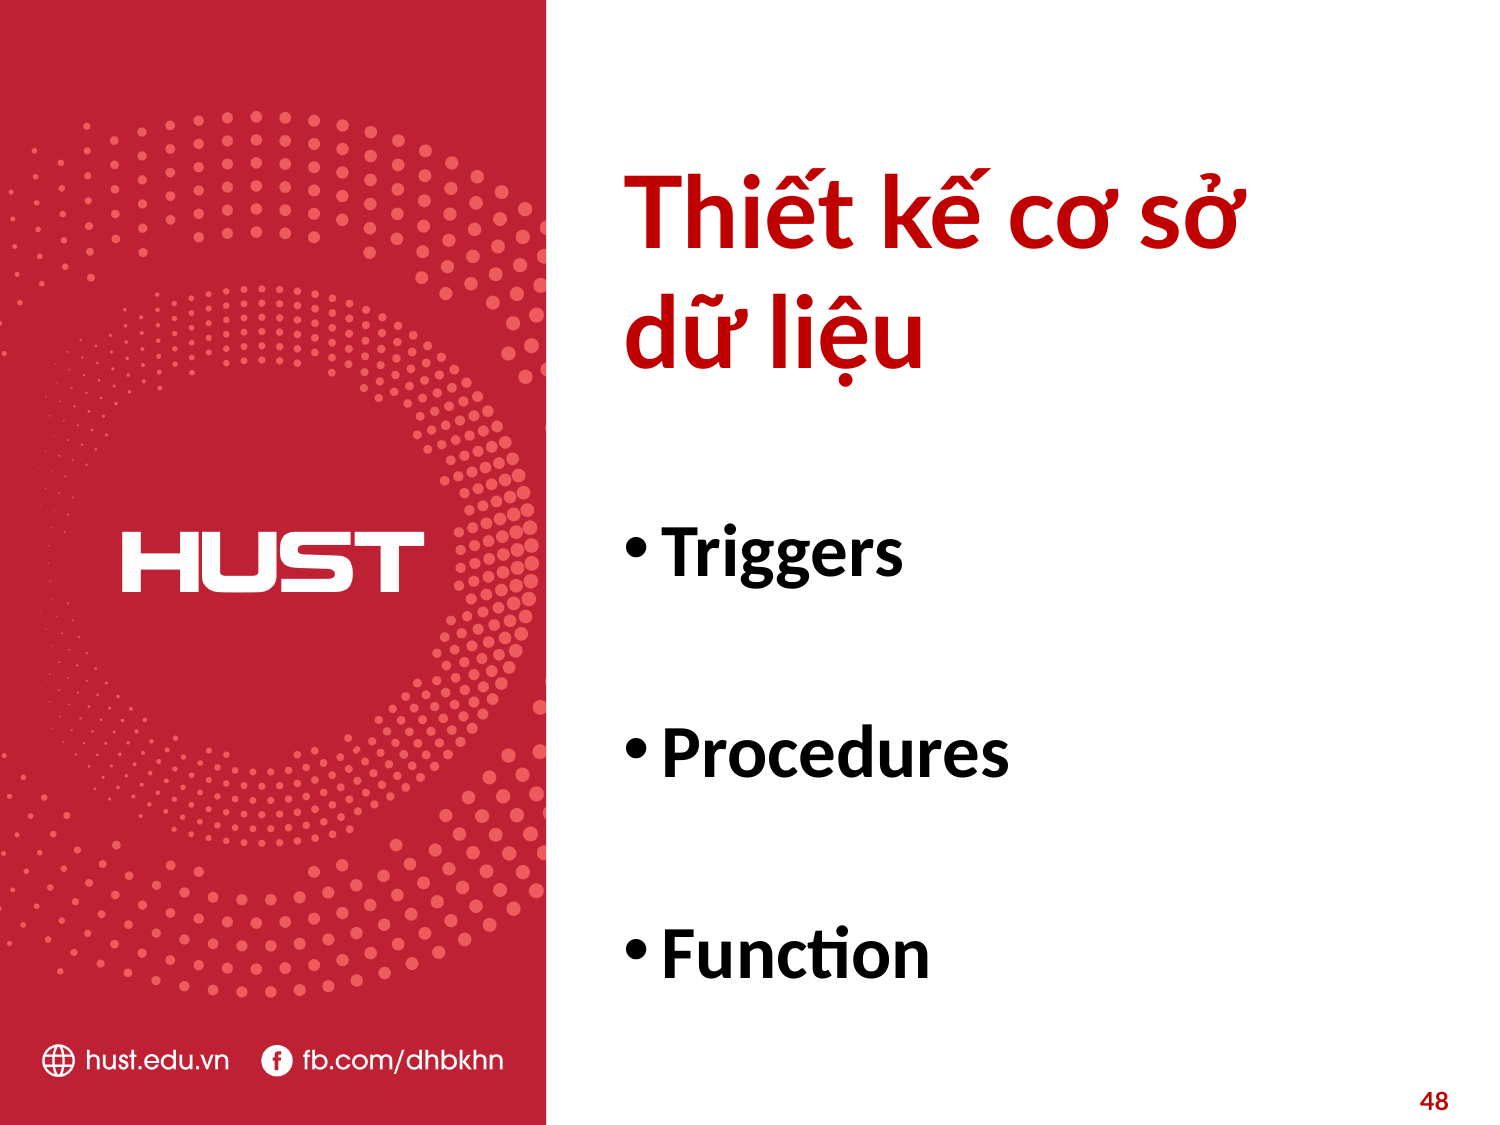

Thiết kế cơ sở dữ liệu
Triggers
Procedures
Function
48